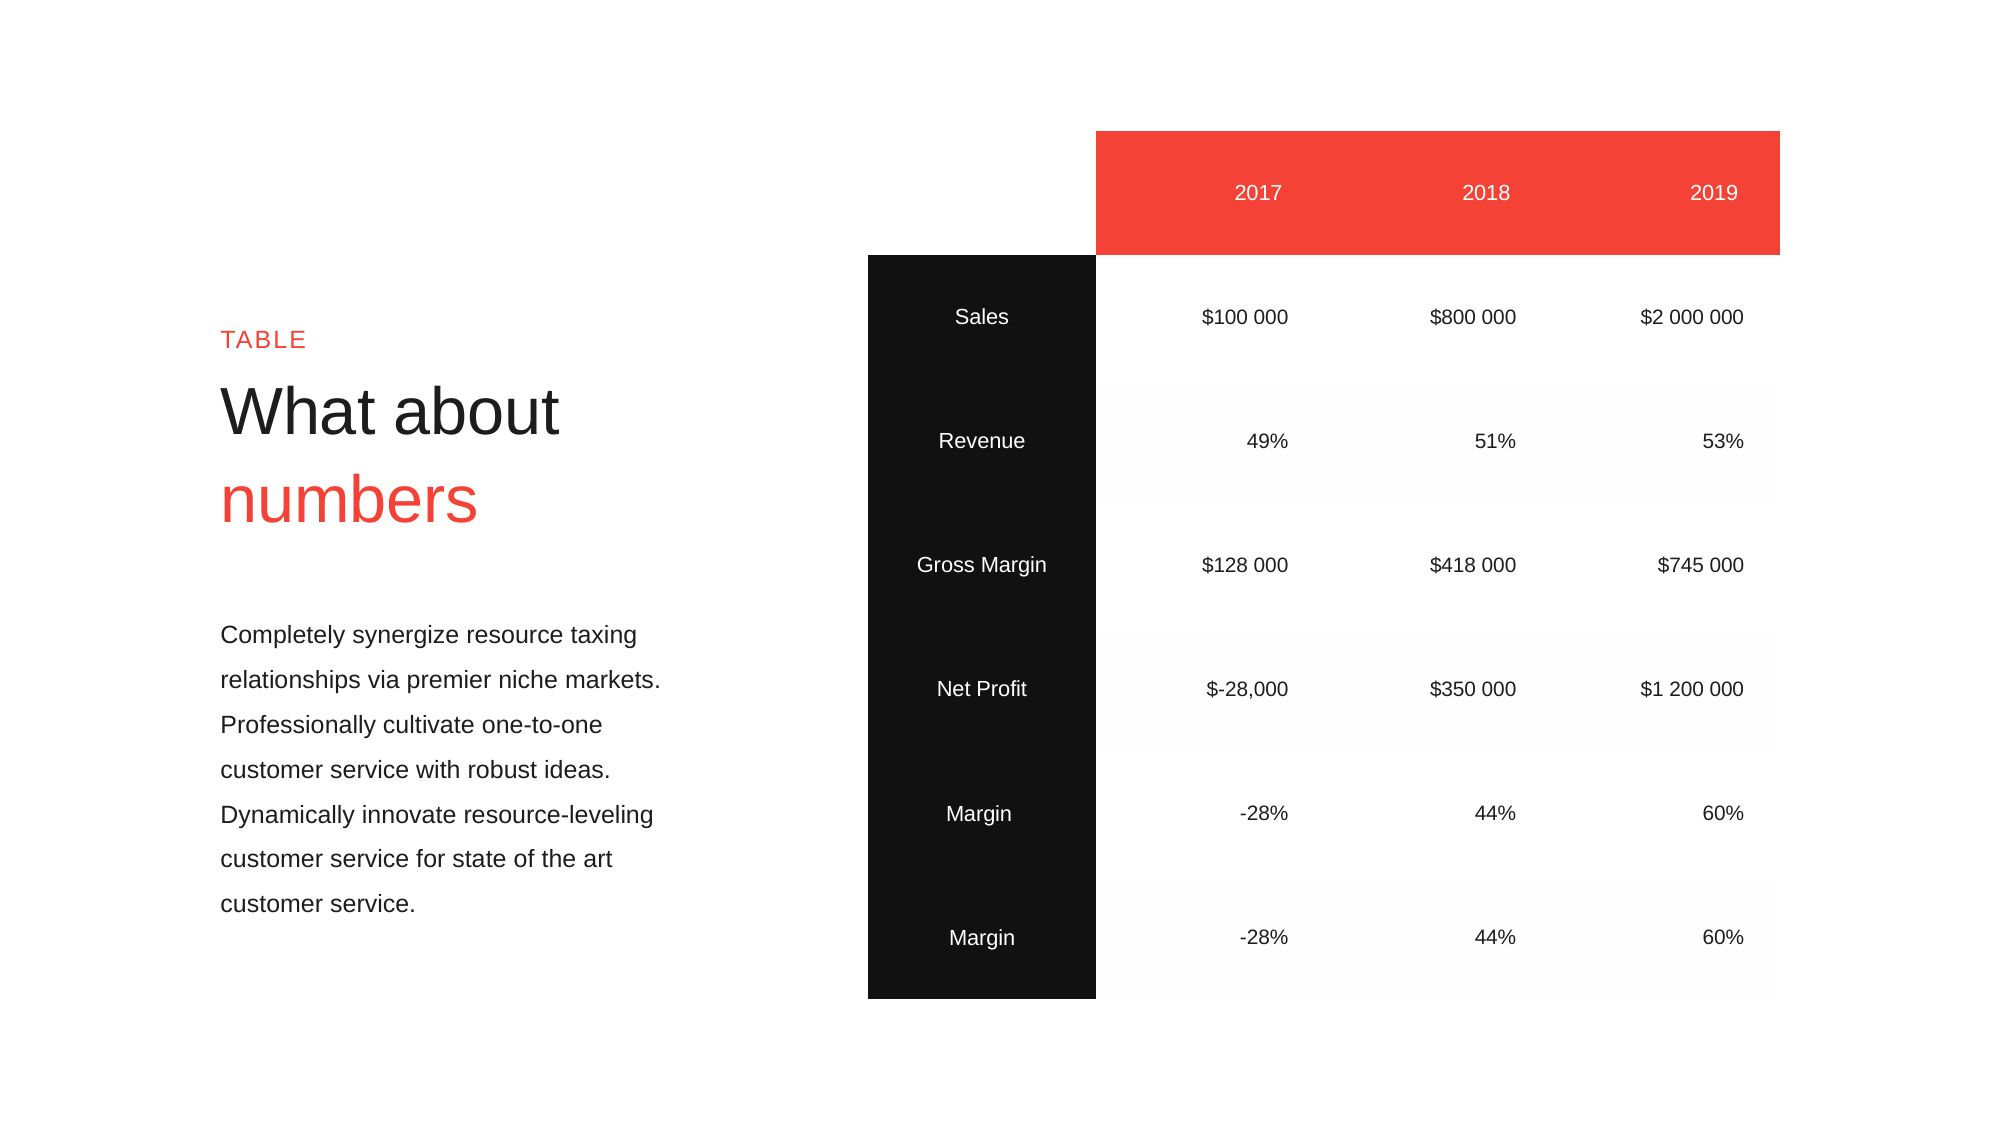

|  | 2017 | 2018 | 2019 |
| --- | --- | --- | --- |
| Sales | $100 000 | $800 000 | $2 000 000 |
| Revenue | 49% | 51% | 53% |
| Gross Margin | $128 000 | $418 000 | $745 000 |
| Net Profit | $-28,000 | $350 000 | $1 200 000 |
| Margin | -28% | 44% | 60% |
| Margin | -28% | 44% | 60% |
TABLE
What about
numbers
Completely synergize resource taxing relationships via premier niche markets. Professionally cultivate one-to-one customer service with robust ideas. Dynamically innovate resource-leveling customer service for state of the art customer service.